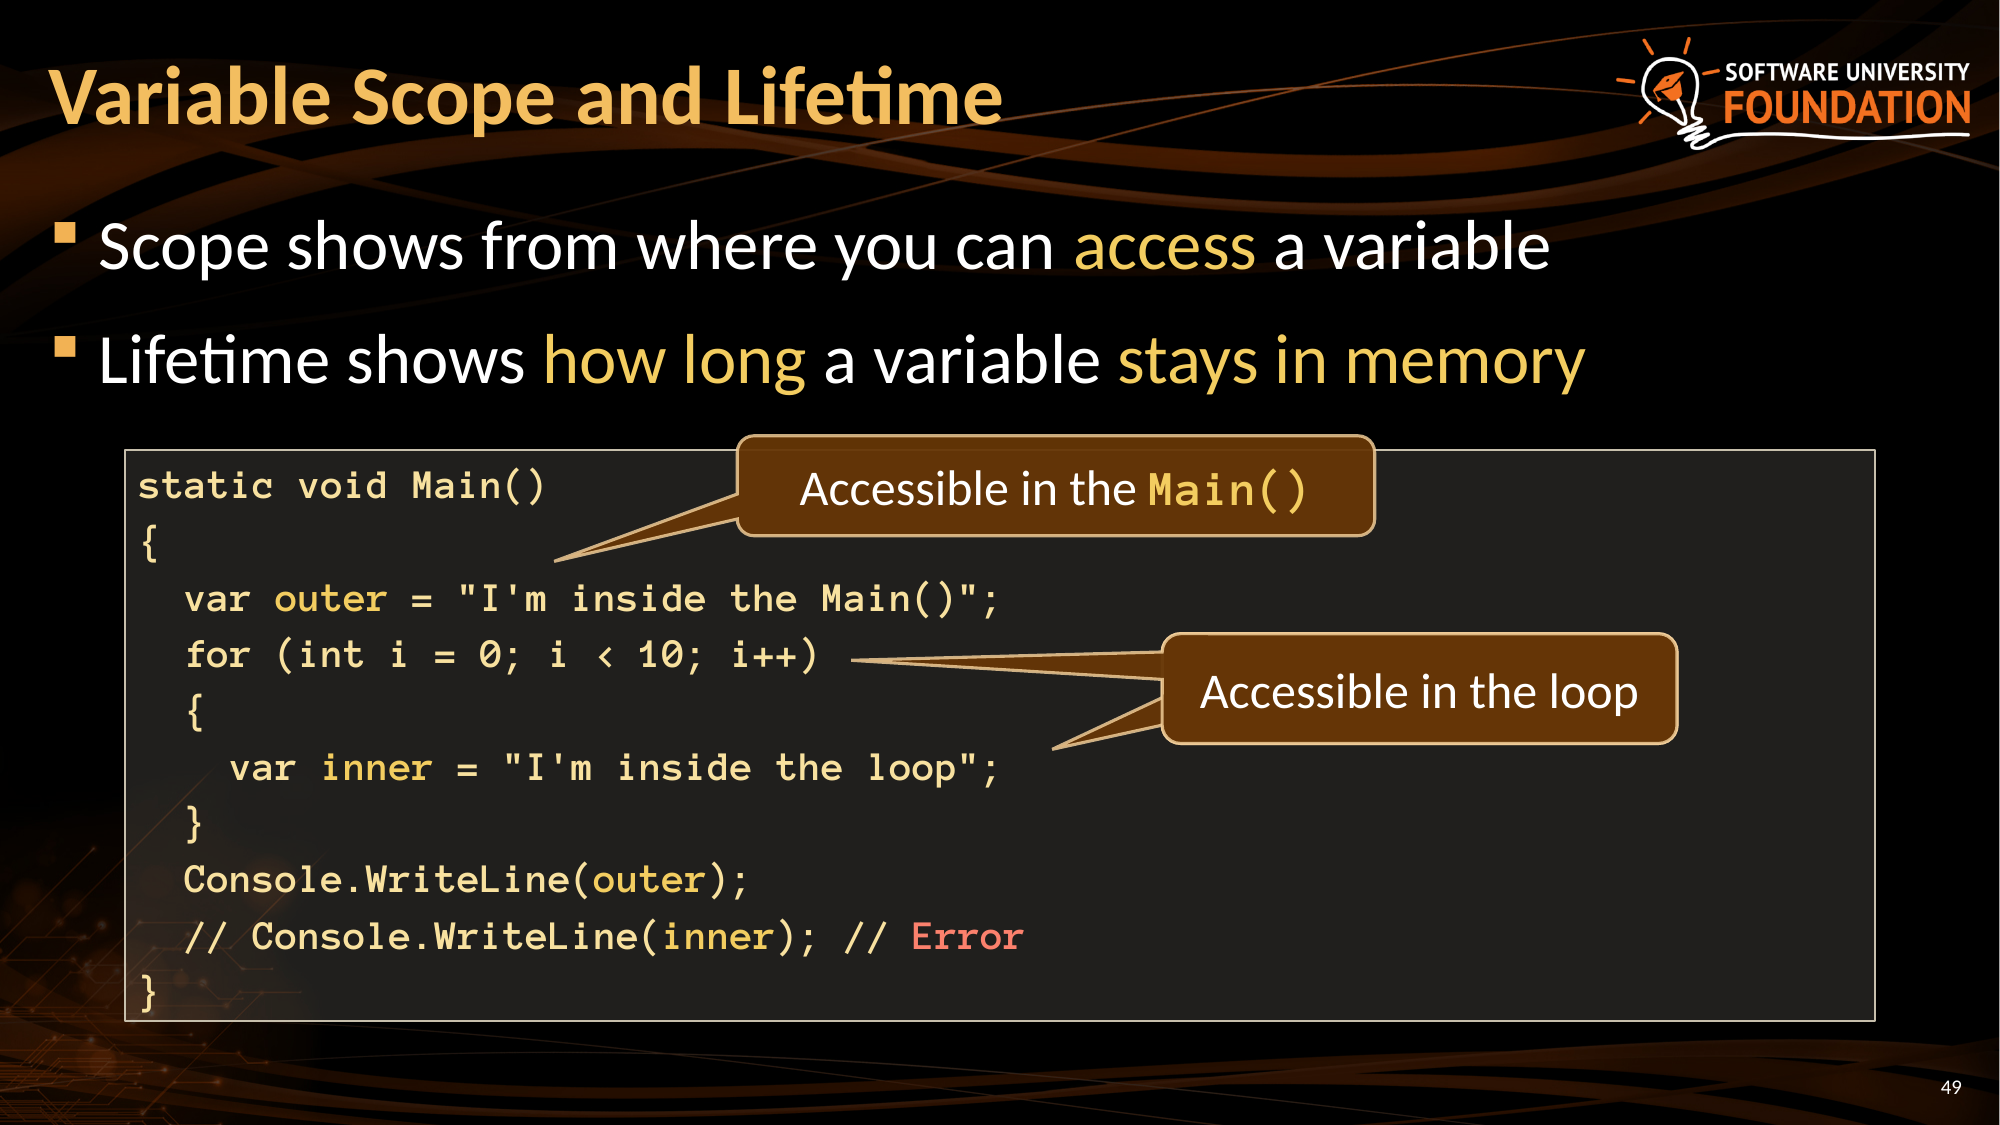

# Variable Scope and Lifetime
Scope shows from where you can access a variable
Lifetime shows how long a variable stays in memory
Accessible in the Main()
static void Main()
{
  var outer = "I'm inside the Main()";
  for (int i = 0; i < 10; i++)
  {
    var inner = "I'm inside the loop";
  }
  Console.WriteLine(outer);
  // Console.WriteLine(inner); // Error
}
Accessible in the loop

49